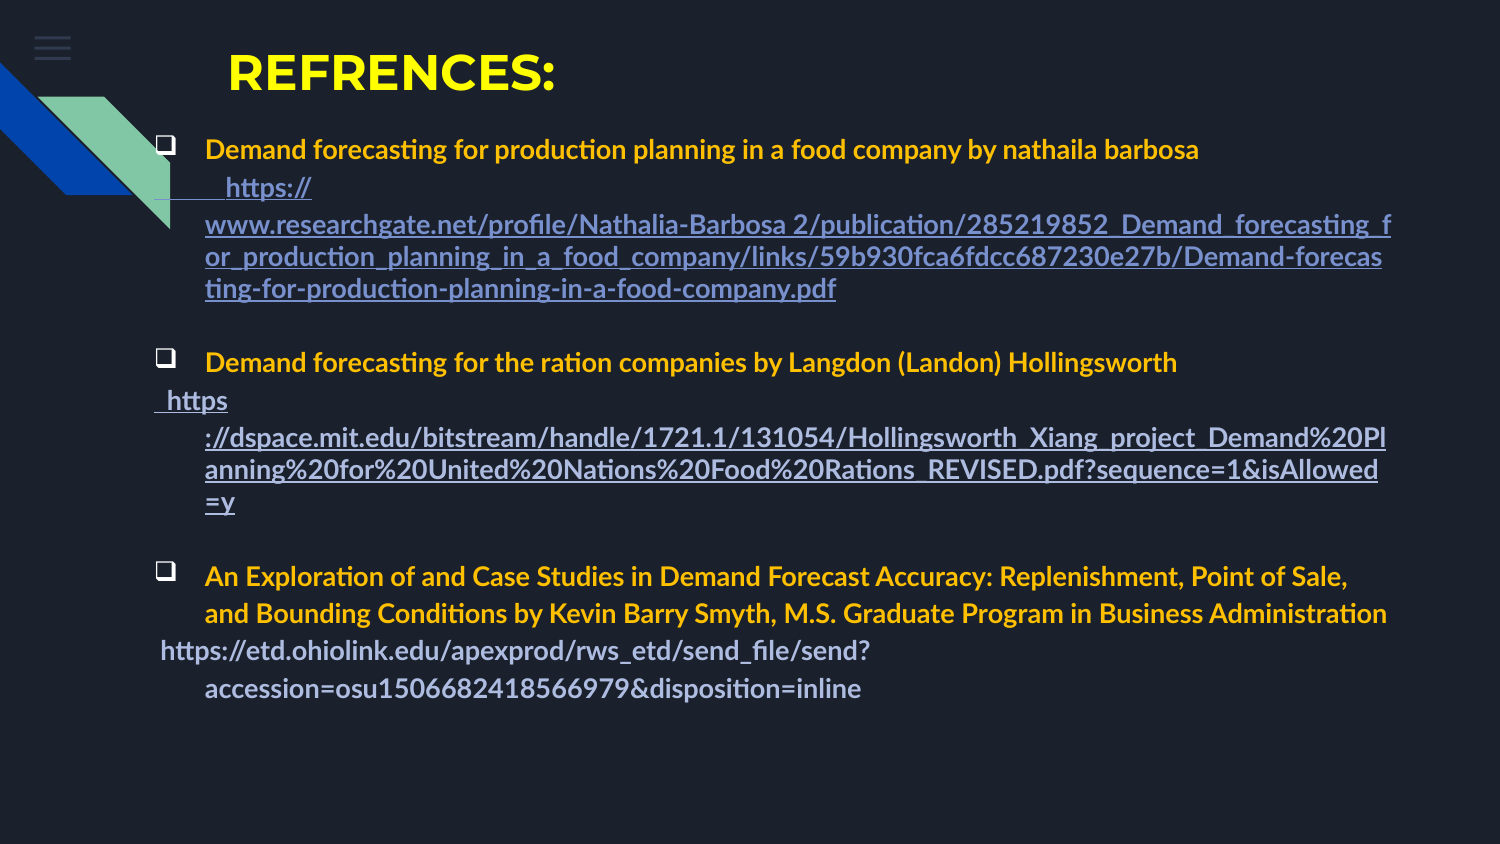

# REFRENCES:
Demand forecasting for production planning in a food company by nathaila barbosa
           https://www.researchgate.net/profile/Nathalia-Barbosa 2/publication/285219852_Demand_forecasting_for_production_planning_in_a_food_company/links/59b930fca6fdcc687230e27b/Demand-forecasting-for-production-planning-in-a-food-company.pdf

Demand forecasting for the ration companies by Langdon (Landon) Hollingsworth
  https://dspace.mit.edu/bitstream/handle/1721.1/131054/Hollingsworth_Xiang_project_Demand%20Planning%20for%20United%20Nations%20Food%20Rations_REVISED.pdf?sequence=1&isAllowed=y

An Exploration of and Case Studies in Demand Forecast Accuracy: Replenishment, Point of Sale, and Bounding Conditions by Kevin Barry Smyth, M.S. Graduate Program in Business Administration
 https://etd.ohiolink.edu/apexprod/rws_etd/send_file/send?accession=osu1506682418566979&disposition=inline